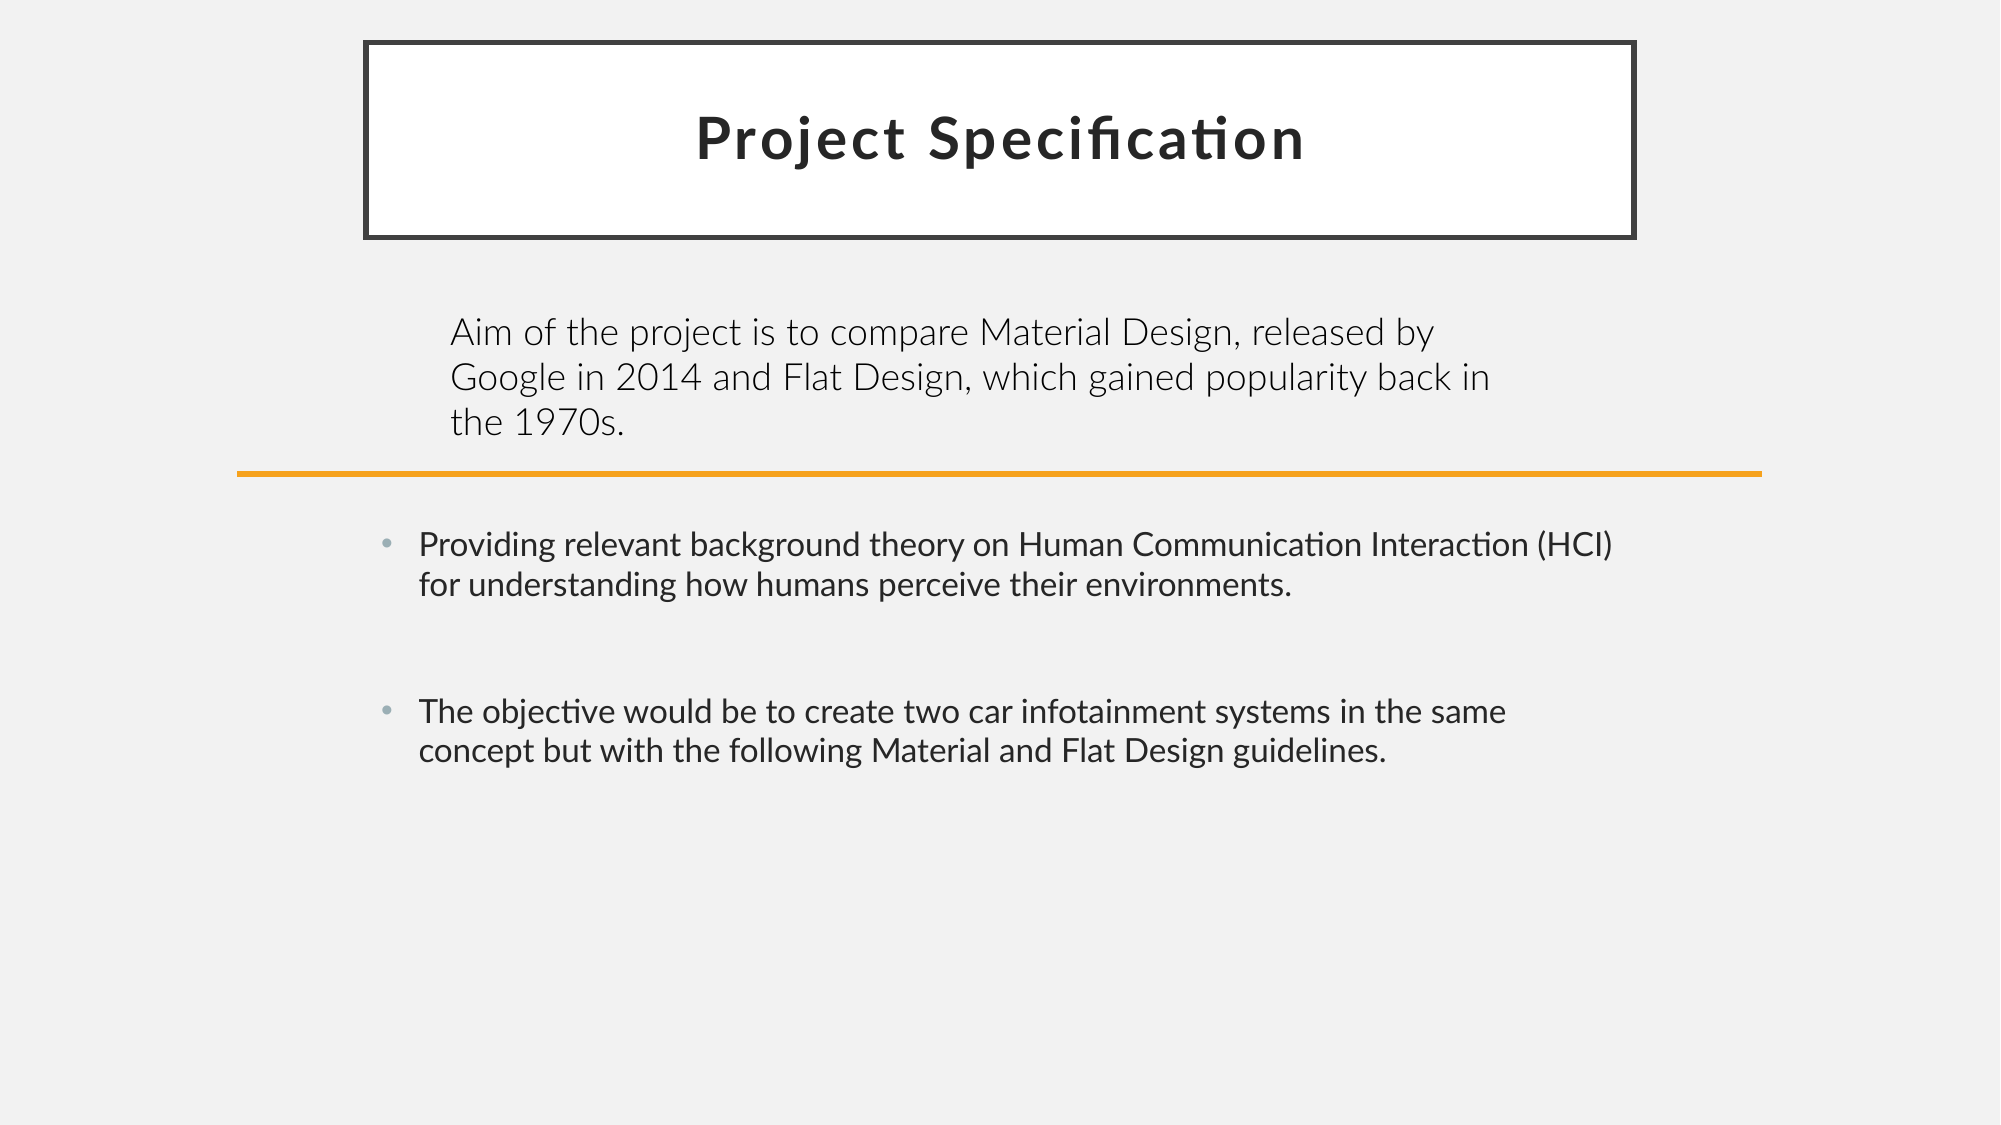

# Project Specification
Aim of the project is to compare Material Design, released by Google in 2014 and Flat Design, which gained popularity back in the 1970s.
Providing relevant background theory on Human Communication Interaction (HCI) for understanding how humans perceive their environments.

The objective would be to create two car infotainment systems in the same concept but with the following Material and Flat Design guidelines.